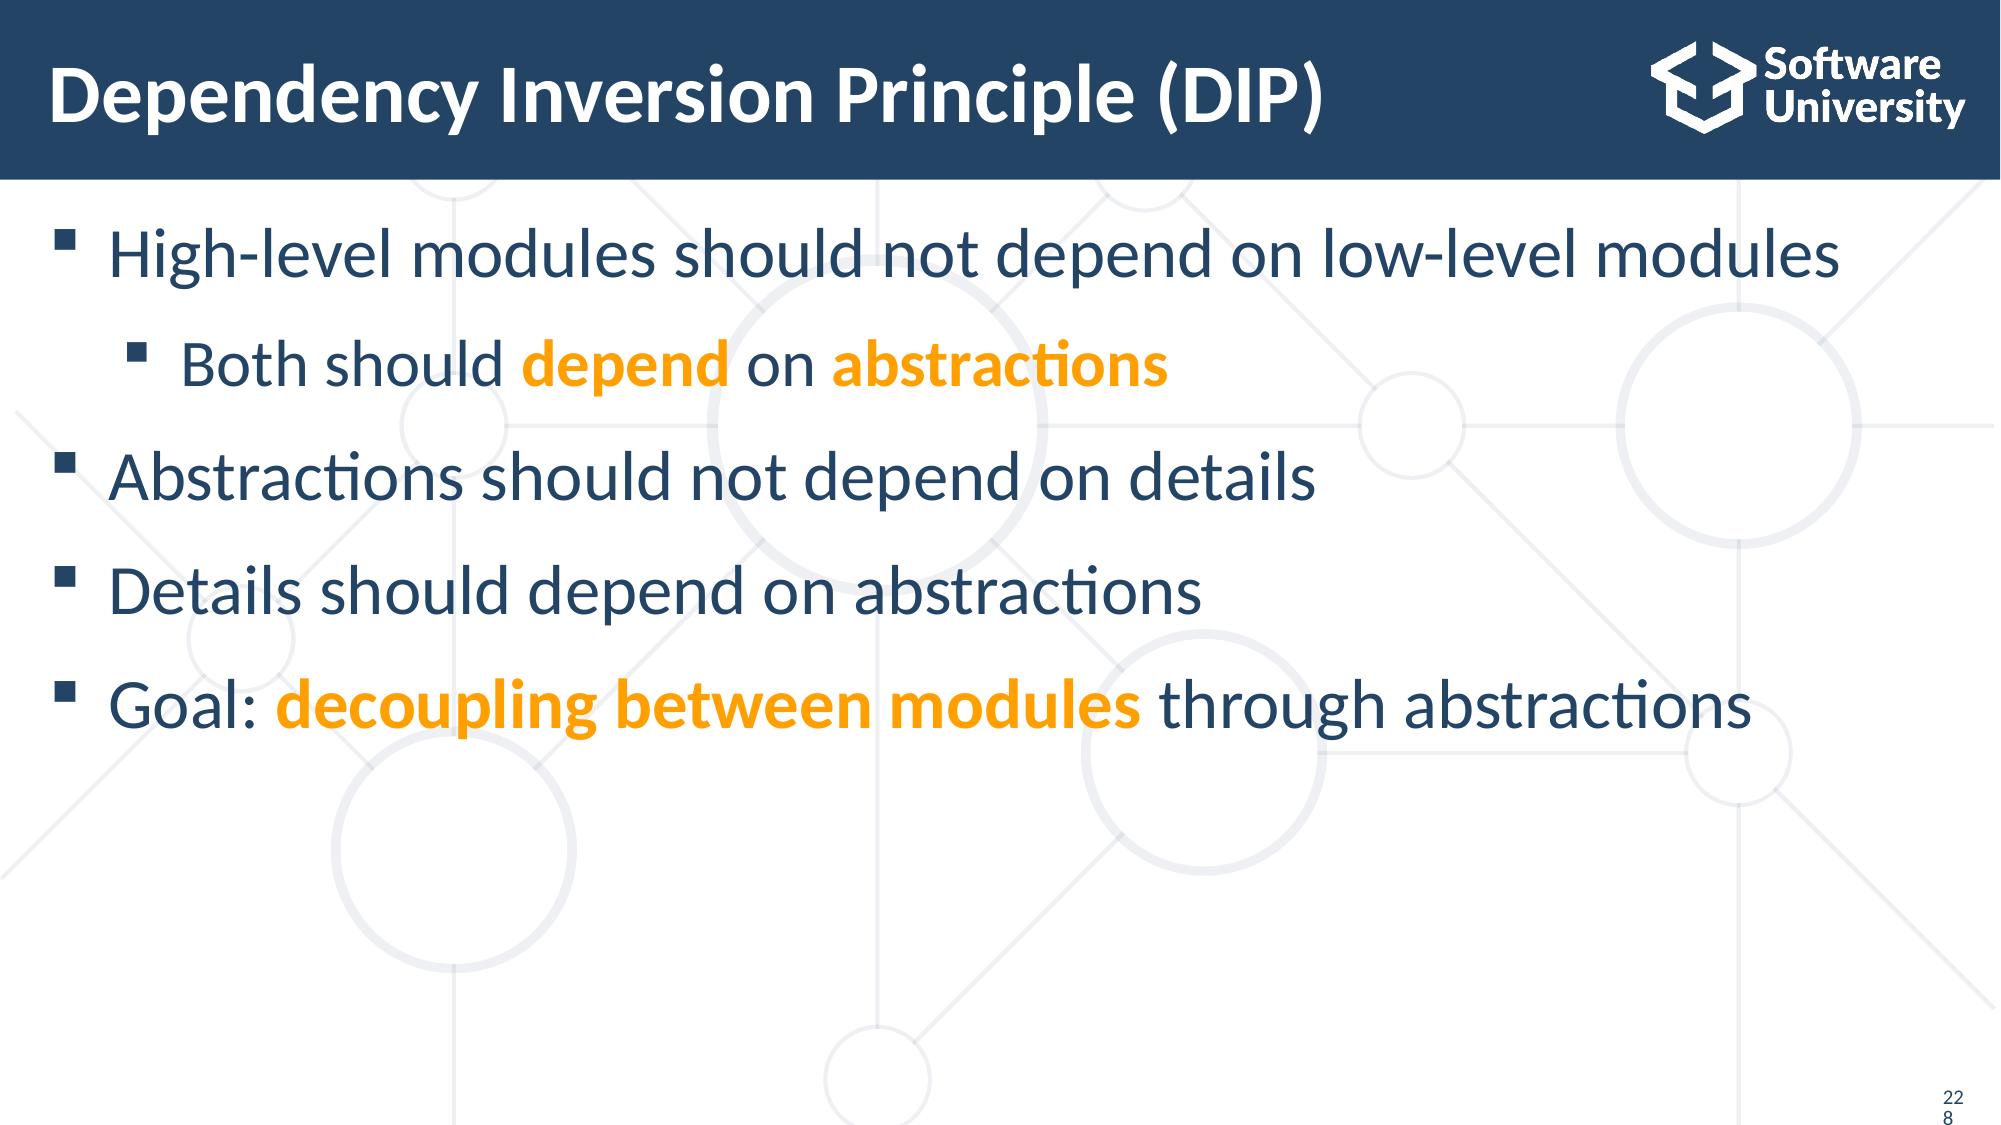

# Dependency Inversion Principle (DIP)
High-level modules should not depend on low-level modules
Both should depend on abstractions
Abstractions should not depend on details
Details should depend on abstractions
Goal: decoupling between modules through abstractions
228